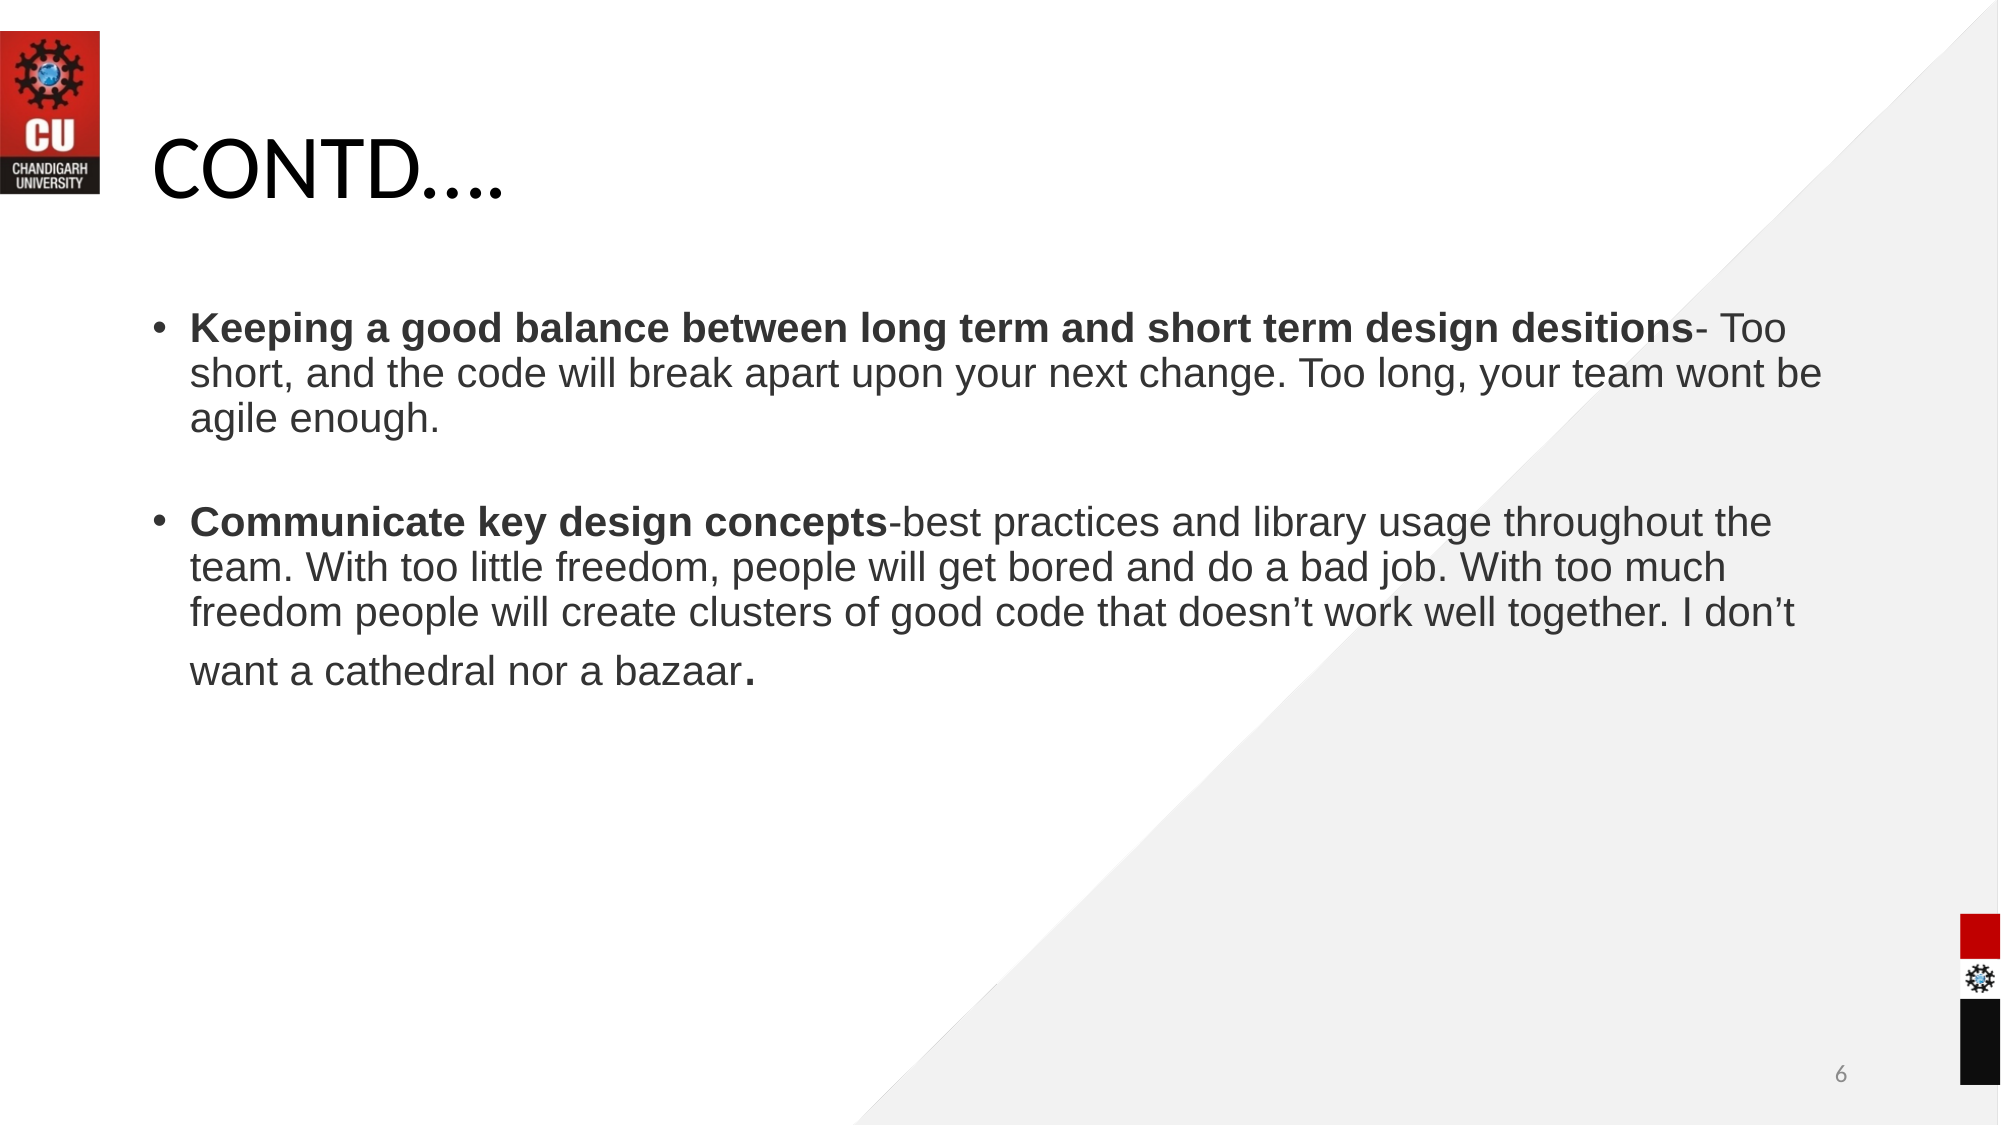

# CONTD….
Keeping a good balance between long term and short term design desitions- Too short, and the code will break apart upon your next change. Too long, your team wont be agile enough.
Communicate key design concepts-best practices and library usage throughout the team. With too little freedom, people will get bored and do a bad job. With too much freedom people will create clusters of good code that doesn’t work well together. I don’t want a cathedral nor a bazaar.

6